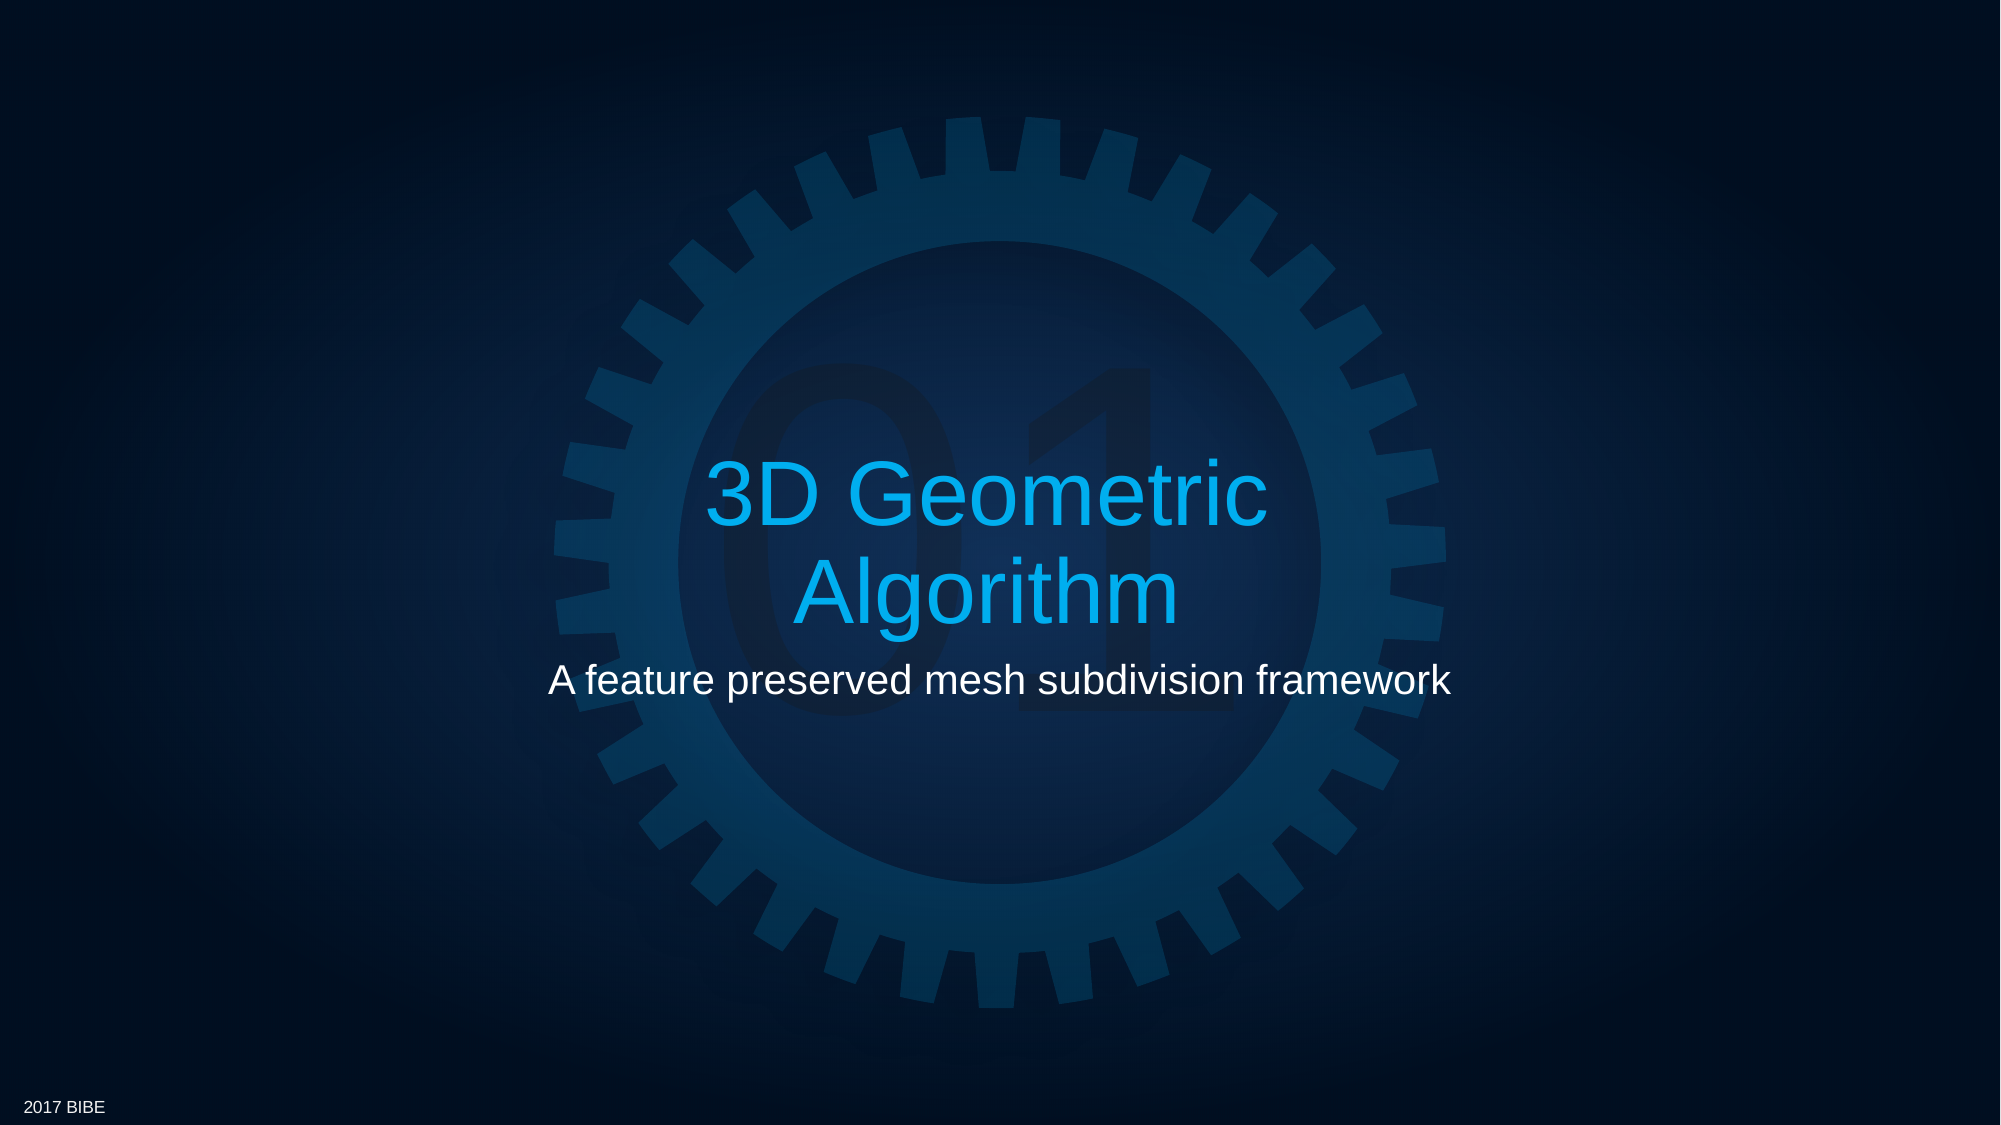

# 3D Geometric Algorithm
A feature preserved mesh subdivision framework
2017 BIBE